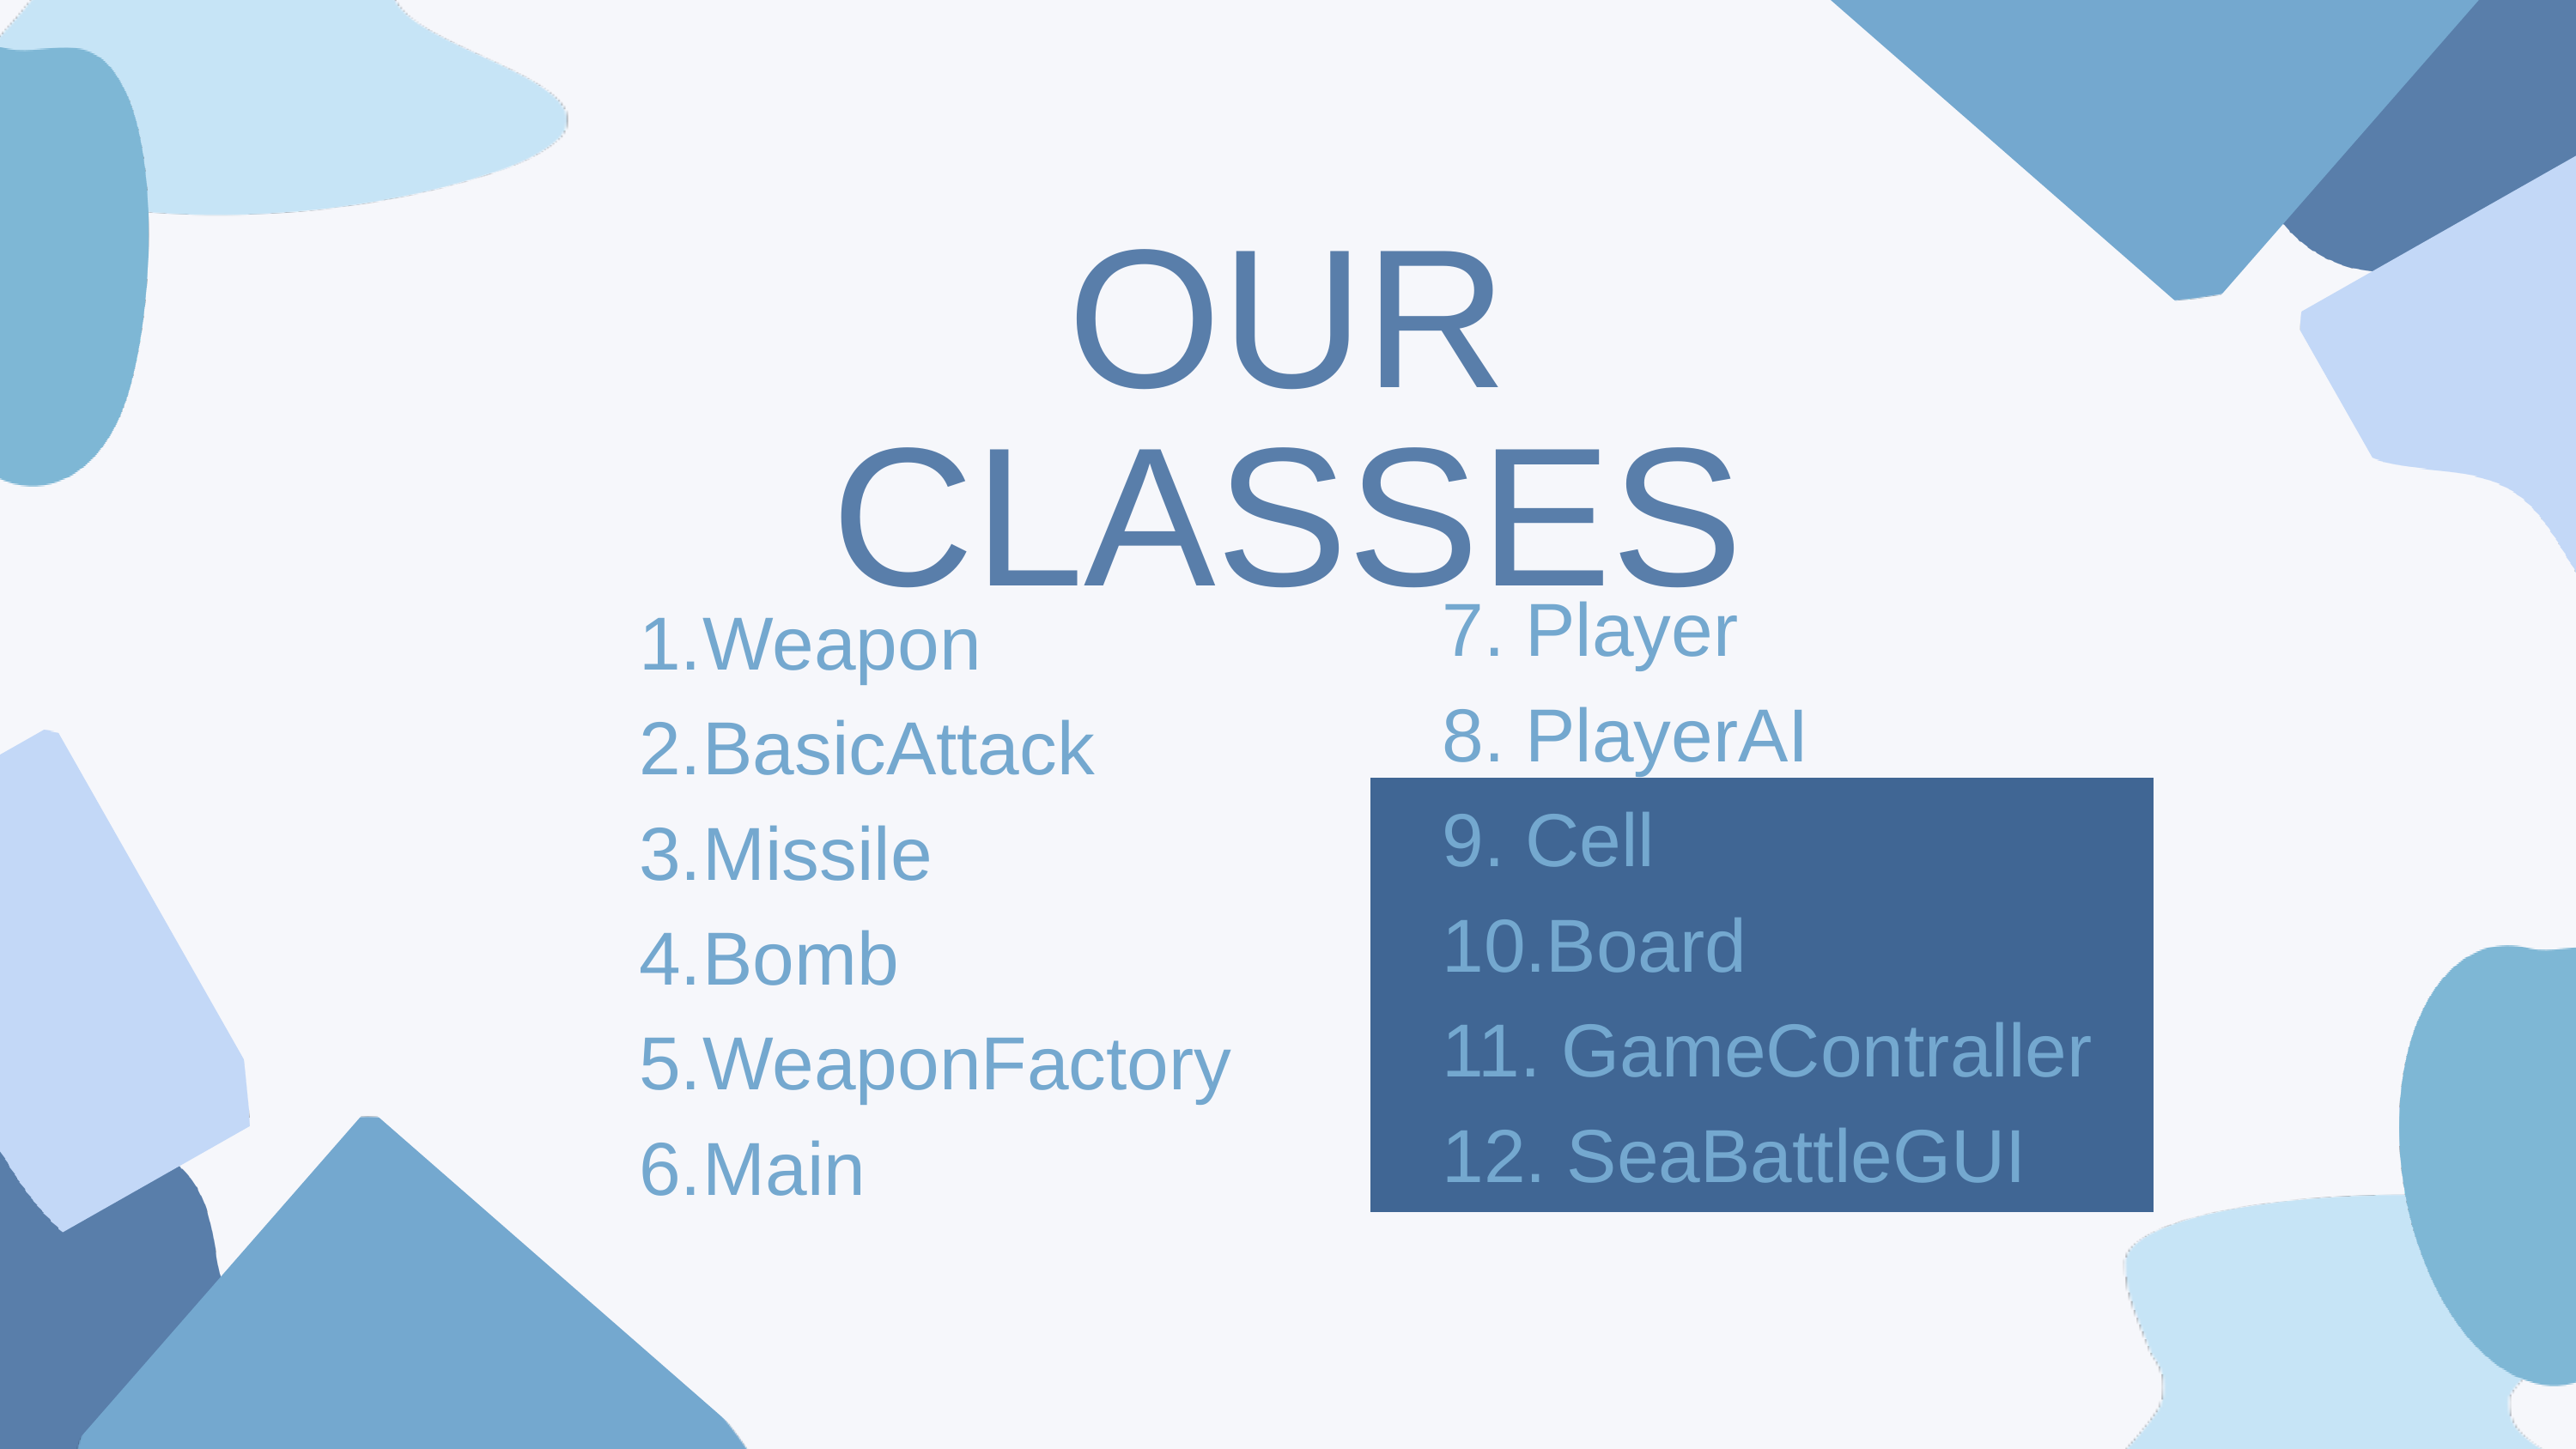

OUR CLASSES
7. Player
8. PlayerAI
9. Cell
10.Board
11. GameContraller
12. SeaBattleGUI

Weapon
BasicAttack
Missile
Bomb
WeaponFactory
Main